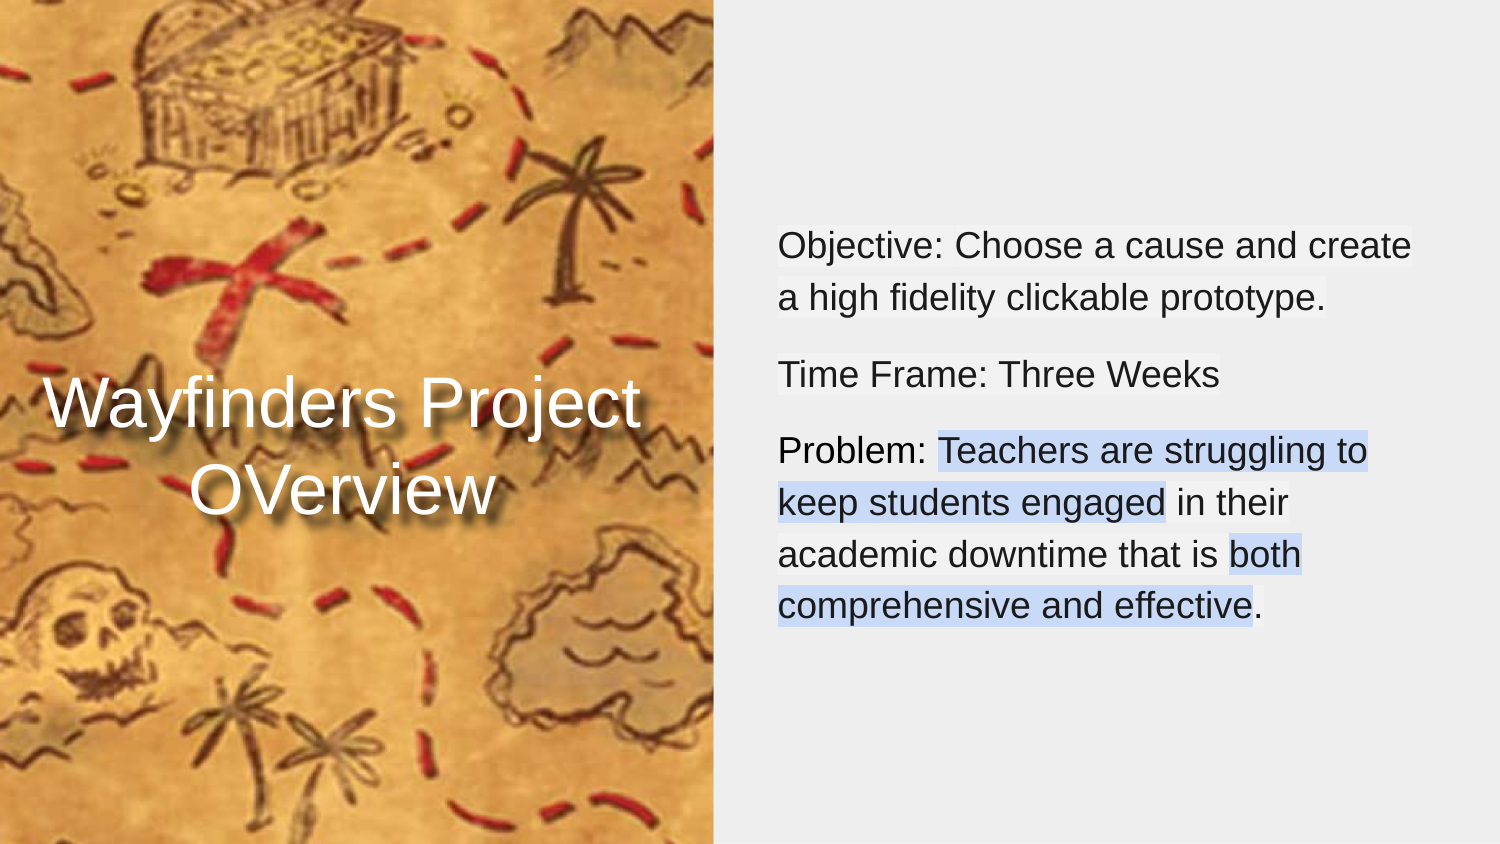

Objective: Choose a cause and create a high fidelity clickable prototype.
Time Frame: Three Weeks
Problem: Teachers are struggling to keep students engaged in their academic downtime that is both comprehensive and effective.
# Wayfinders Project
OVerview